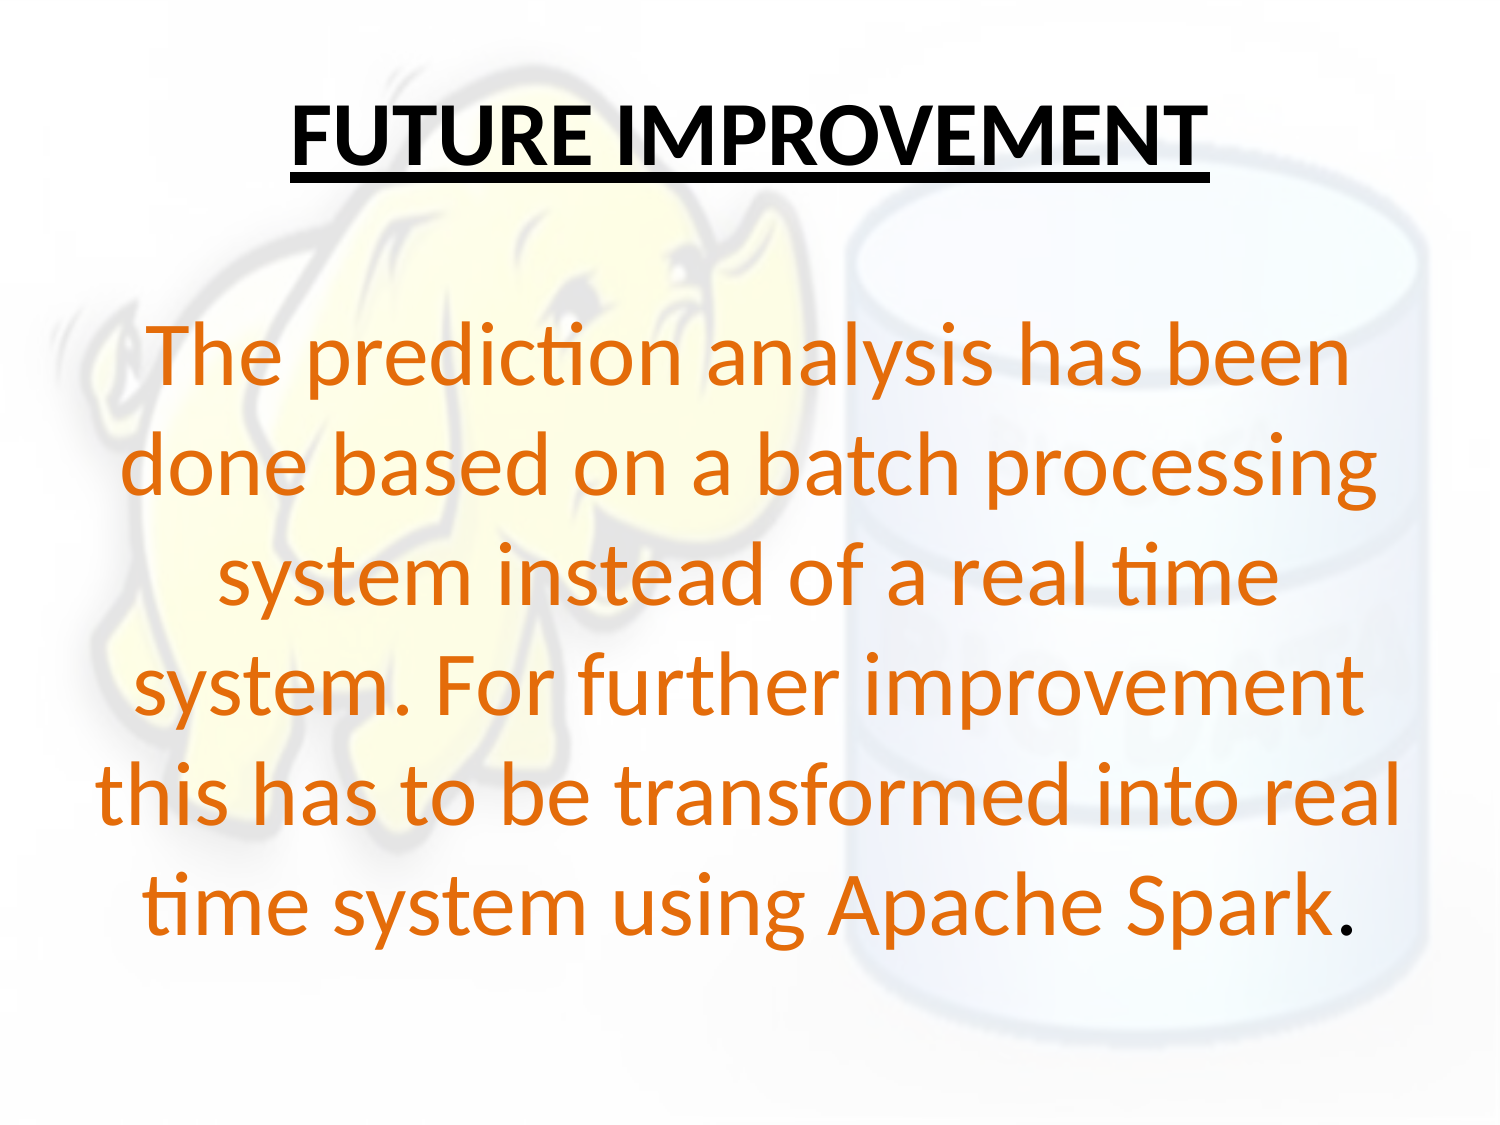

# FUTURE IMPROVEMENT The prediction analysis has been done based on a batch processing system instead of a real time system. For further improvement this has to be transformed into real time system using Apache Spark.